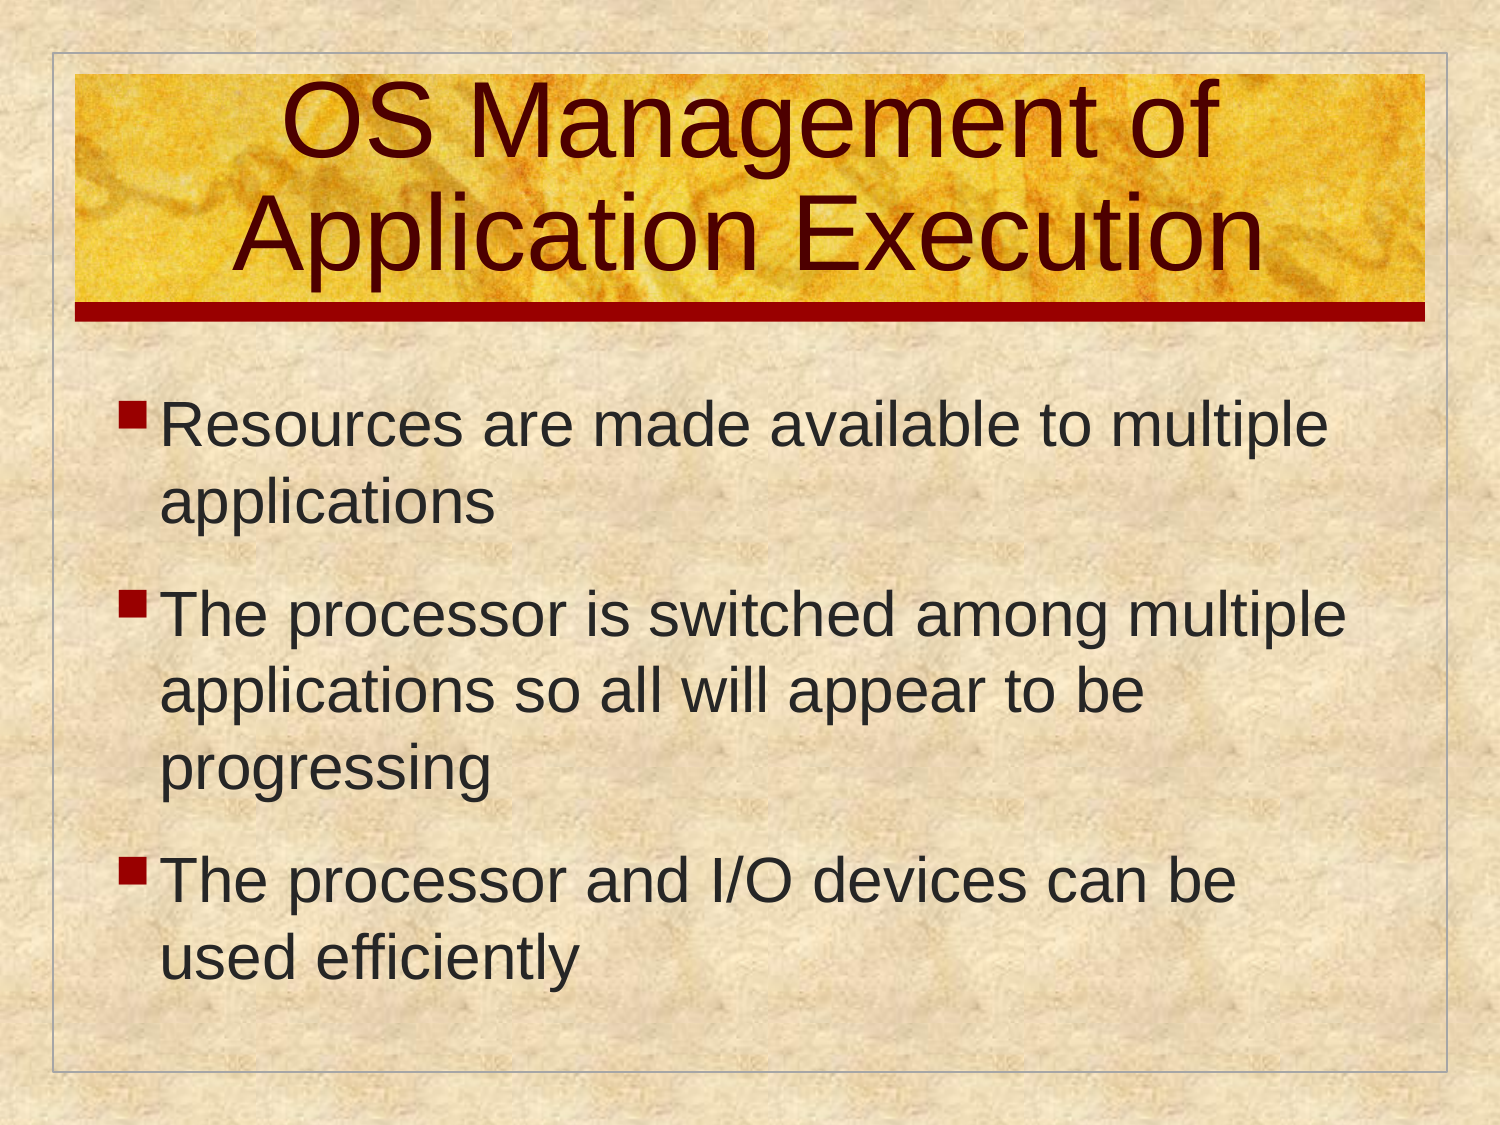

# OS Management of Application Execution
Resources are made available to multiple applications
The processor is switched among multiple applications so all will appear to be progressing
The processor and I/O devices can be used efficiently